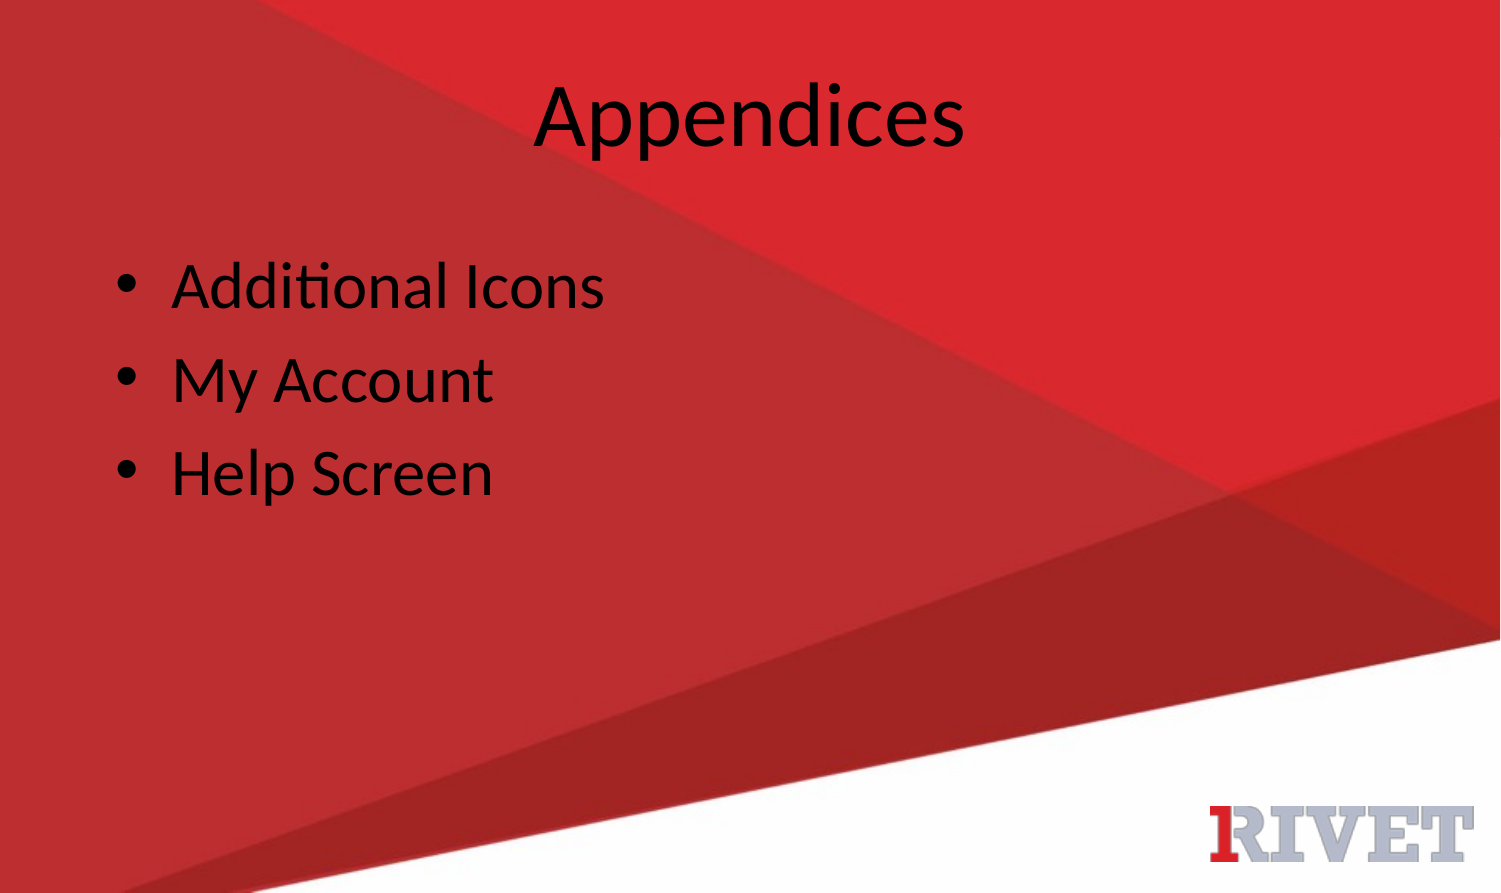

Appendices
Additional Icons
My Account
Help Screen